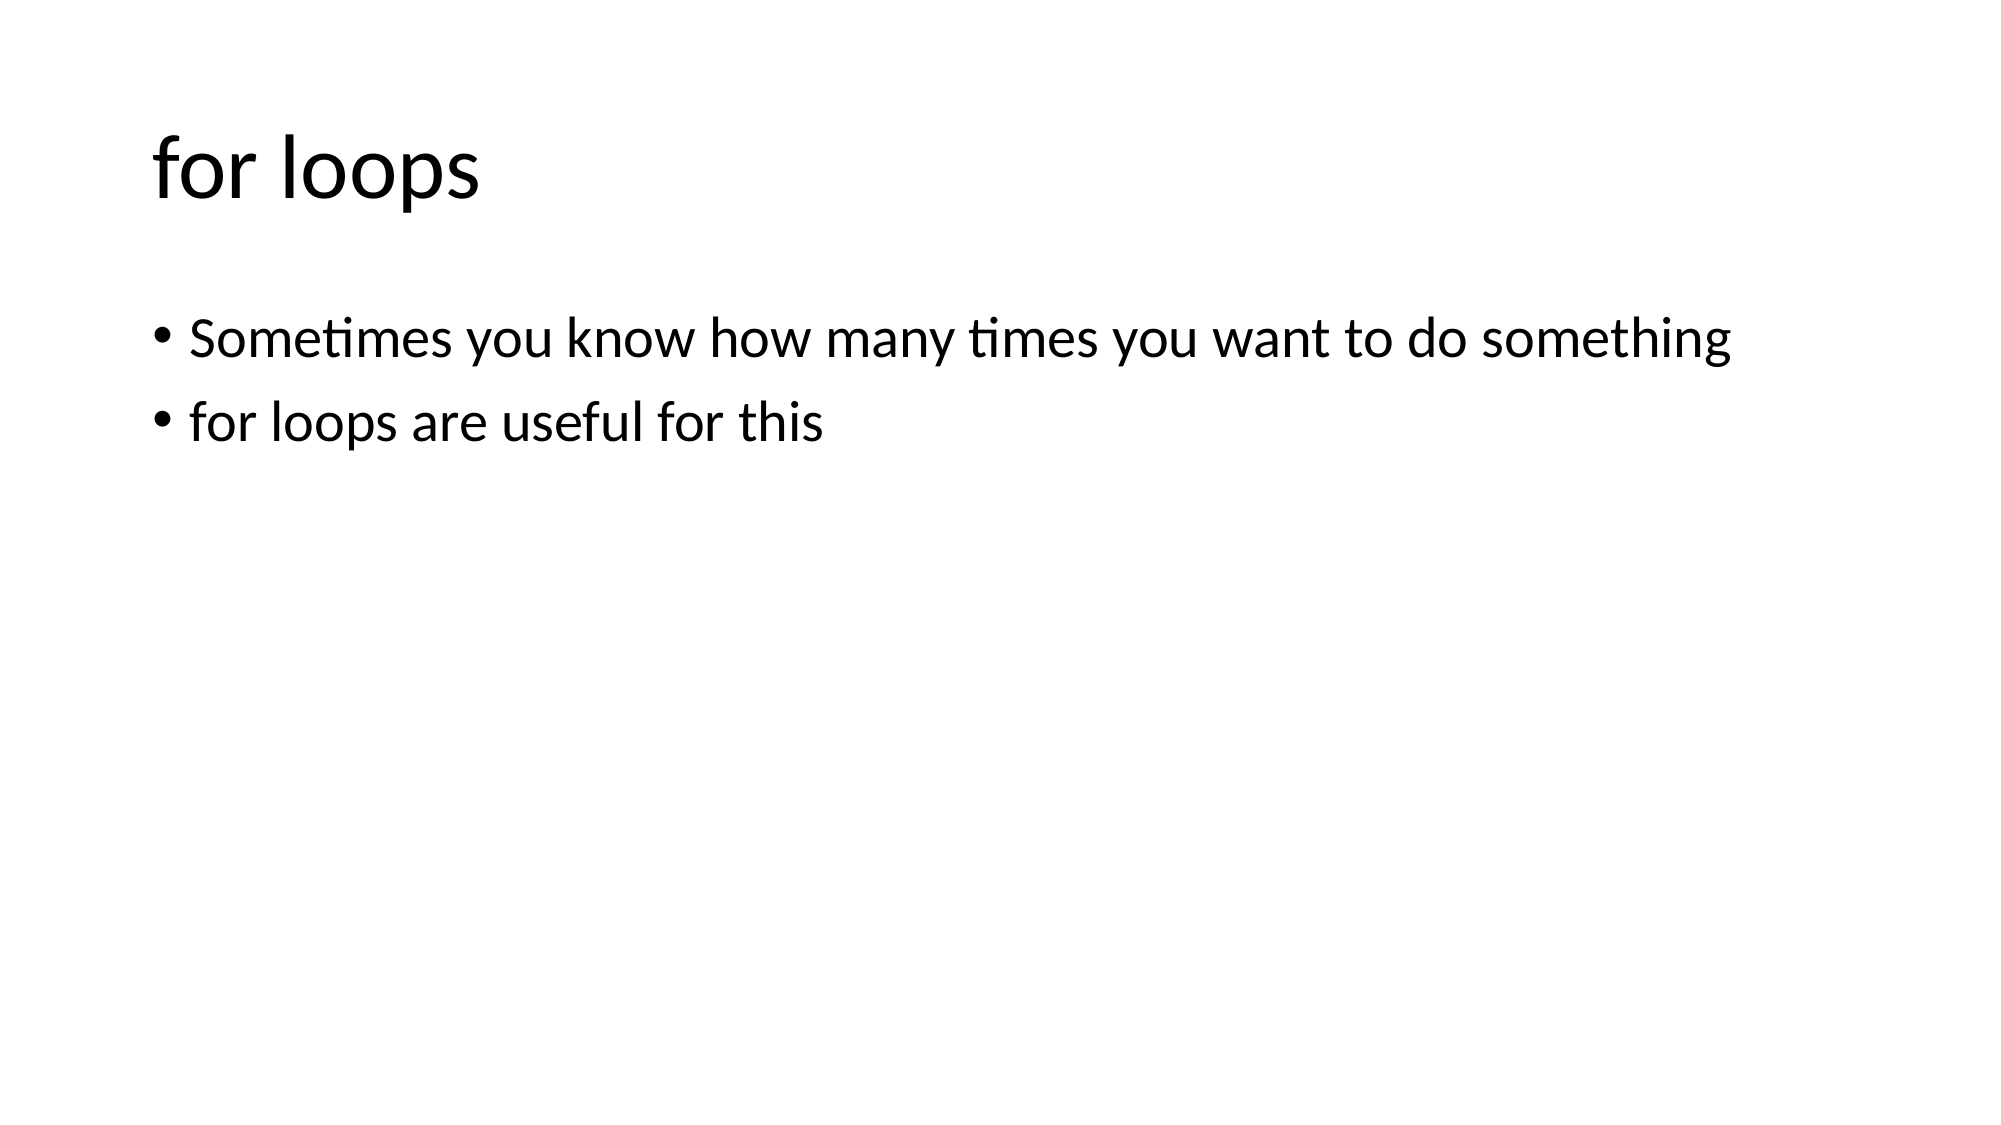

# for loops
Sometimes you know how many times you want to do something
for loops are useful for this